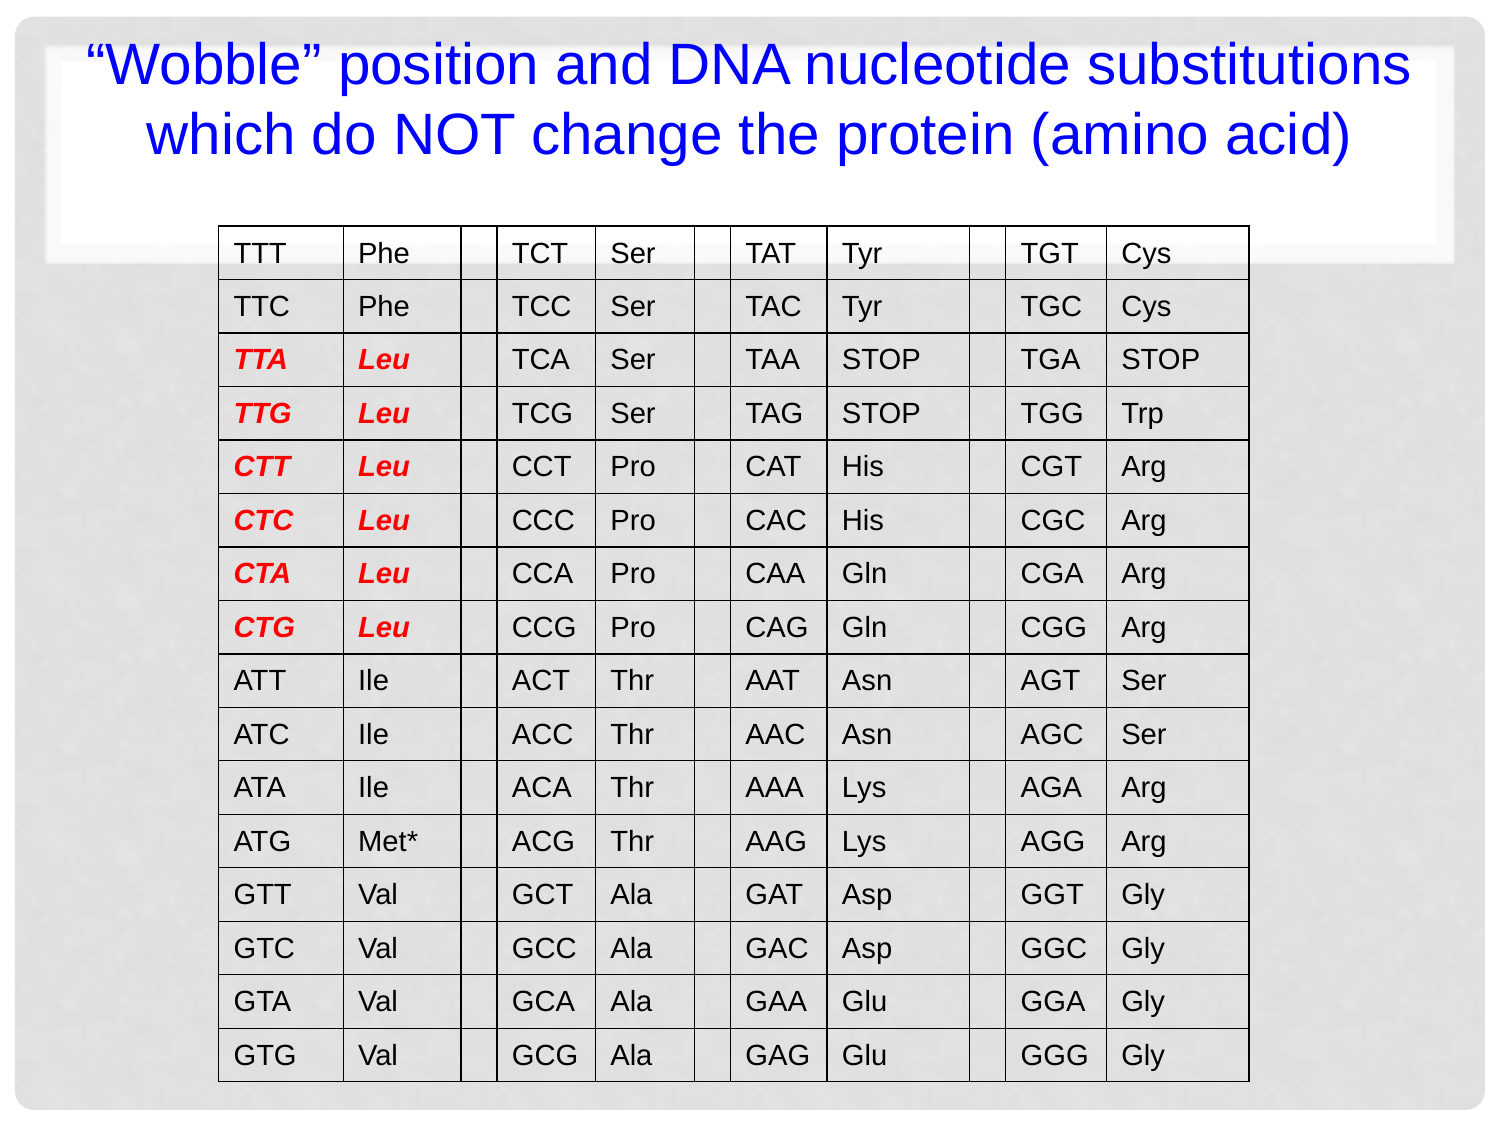

The Genetic Code (DNA)

“Wobble” position and DNA nucleotide substitutions which do NOT change the protein (amino acid)

| TTT | Phe |  | TCT | Ser |  | TAT | Tyr |  | TGT | Cys |
| --- | --- | --- | --- | --- | --- | --- | --- | --- | --- | --- |
| TTC | Phe |  | TCC | Ser |  | TAC | Tyr |  | TGC | Cys |
| TTA | Leu |  | TCA | Ser |  | TAA | STOP |  | TGA | STOP |
| TTG | Leu |  | TCG | Ser |  | TAG | STOP |  | TGG | Trp |
| CTT | Leu |  | CCT | Pro |  | CAT | His |  | CGT | Arg |
| CTC | Leu |  | CCC | Pro |  | CAC | His |  | CGC | Arg |
| CTA | Leu |  | CCA | Pro |  | CAA | Gln |  | CGA | Arg |
| CTG | Leu |  | CCG | Pro |  | CAG | Gln |  | CGG | Arg |
| ATT | Ile |  | ACT | Thr |  | AAT | Asn |  | AGT | Ser |
| ATC | Ile |  | ACC | Thr |  | AAC | Asn |  | AGC | Ser |
| ATA | Ile |  | ACA | Thr |  | AAA | Lys |  | AGA | Arg |
| ATG | Met\* |  | ACG | Thr |  | AAG | Lys |  | AGG | Arg |
| GTT | Val |  | GCT | Ala |  | GAT | Asp |  | GGT | Gly |
| GTC | Val |  | GCC | Ala |  | GAC | Asp |  | GGC | Gly |
| GTA | Val |  | GCA | Ala |  | GAA | Glu |  | GGA | Gly |
| GTG | Val |  | GCG | Ala |  | GAG | Glu |  | GGG | Gly |